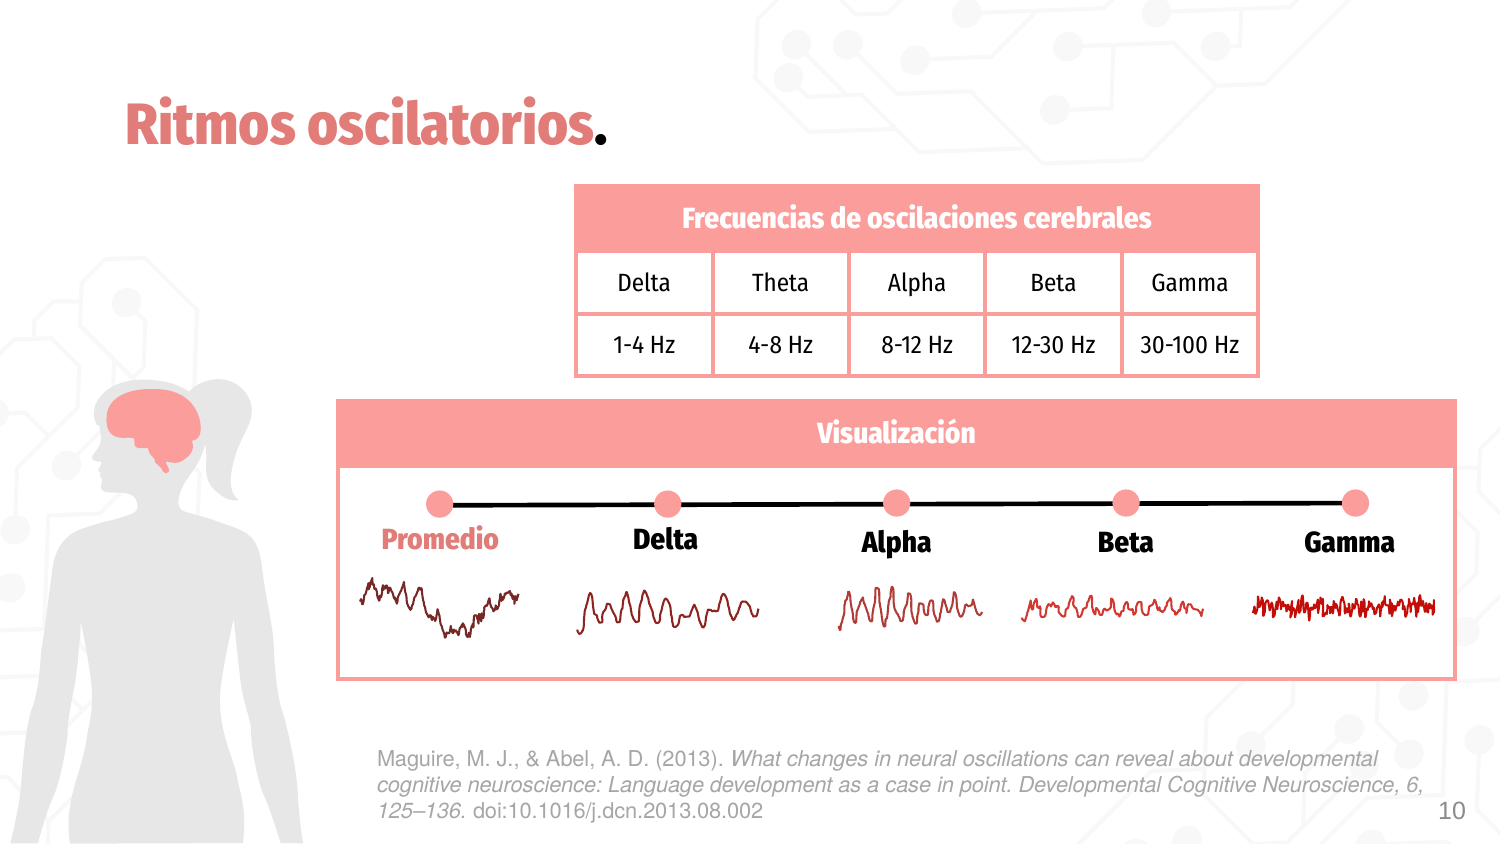

# Ritmos oscilatorios.
| Frecuencias de oscilaciones cerebrales | Frecuencias de oscilaciones cerebrales | Theta | Allergies | Location |
| --- | --- | --- | --- | --- |
| Delta | Theta | Alpha | Beta | Gamma |
| 1-4 Hz | 4-8 Hz | 8-12 Hz | 12-30 Hz | 30-100 Hz |

| Visualización |
| --- |
|  |

Delta
Beta
Gamma
Alpha

Promedio

Maguire, M. J., & Abel, A. D. (2013). What changes in neural oscillations can reveal about developmental cognitive neuroscience: Language development as a case in point. Developmental Cognitive Neuroscience, 6, 125–136. doi:10.1016/j.dcn.2013.08.002
10